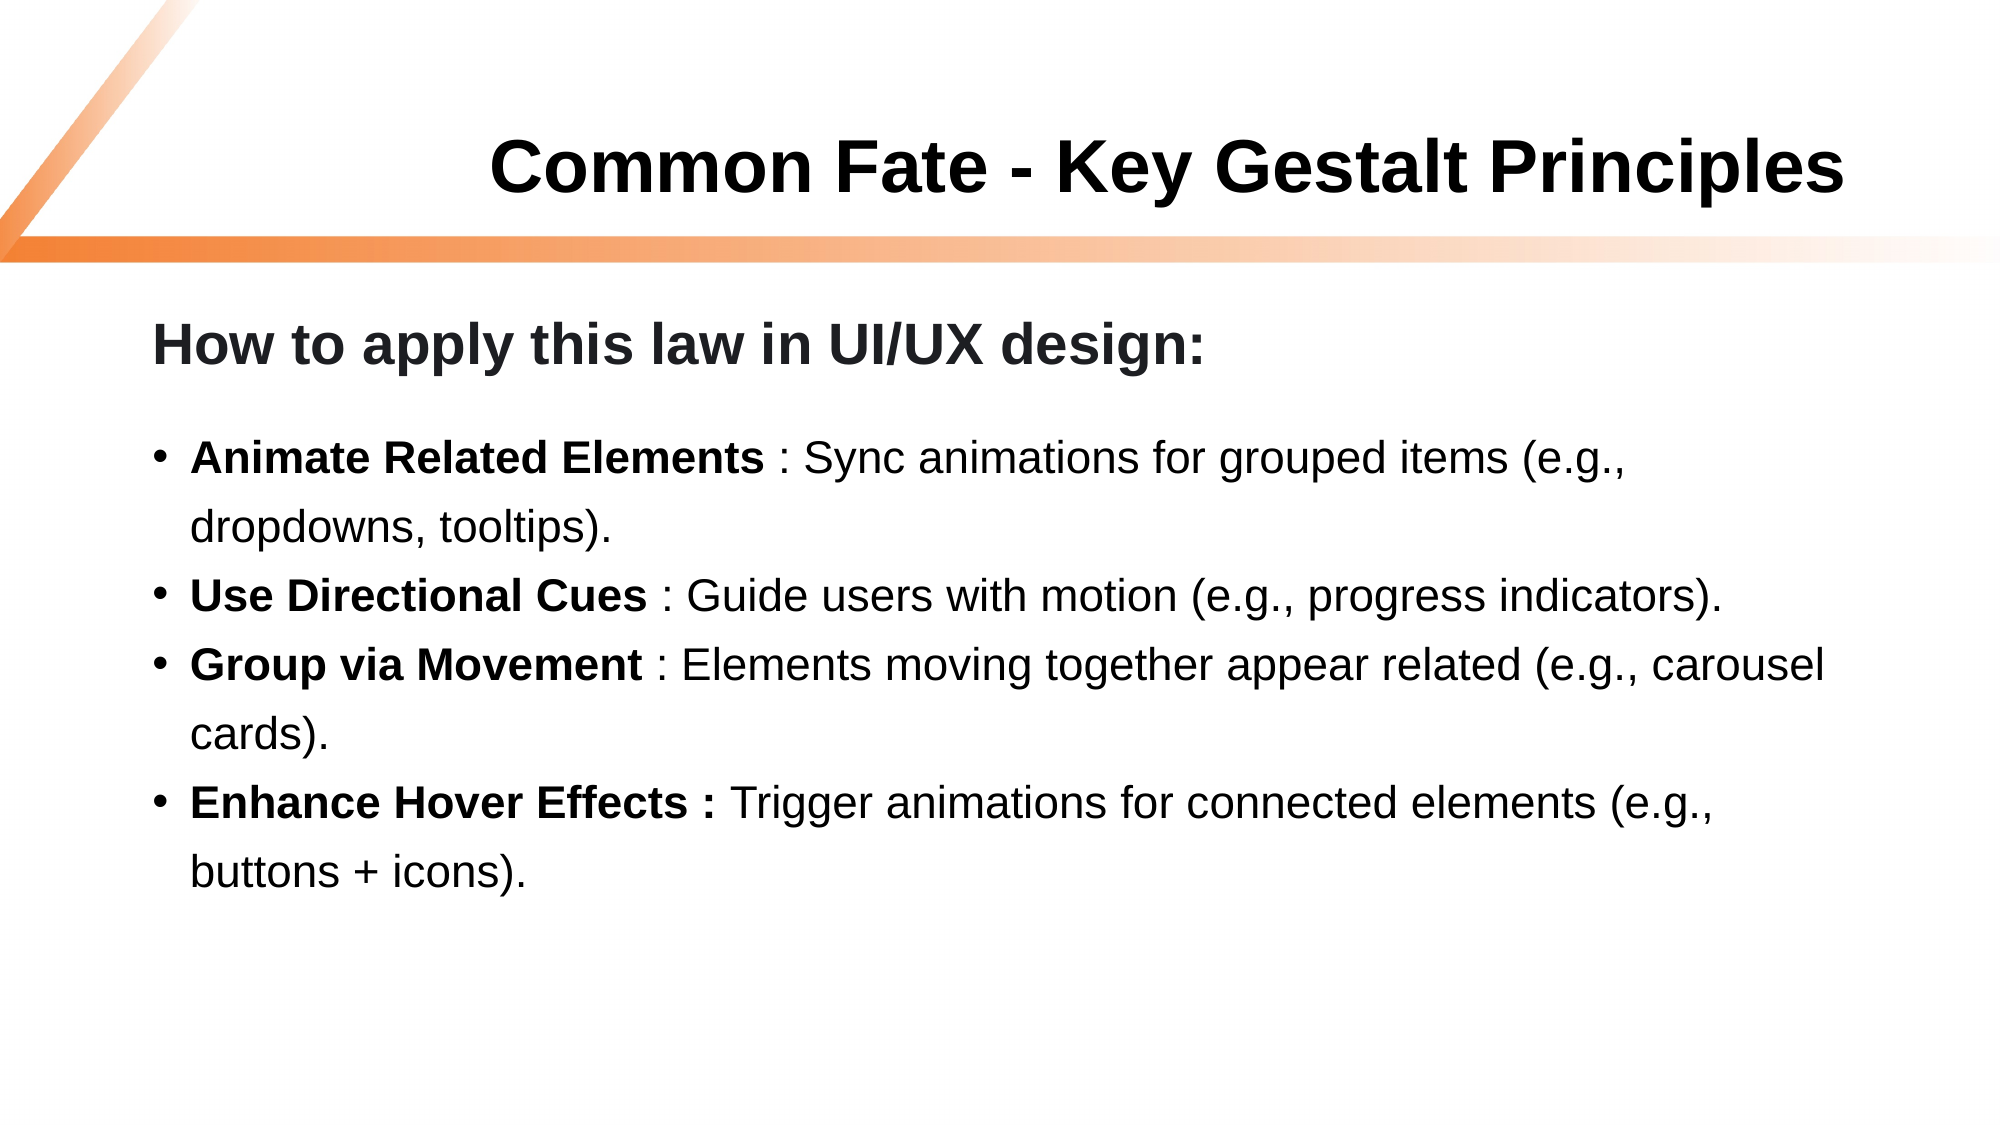

# Common Fate - Key Gestalt Principles
How to apply this law in UI/UX design:
Animate Related Elements : Sync animations for grouped items (e.g., dropdowns, tooltips).
Use Directional Cues : Guide users with motion (e.g., progress indicators).
Group via Movement : Elements moving together appear related (e.g., carousel cards).
Enhance Hover Effects : Trigger animations for connected elements (e.g., buttons + icons).